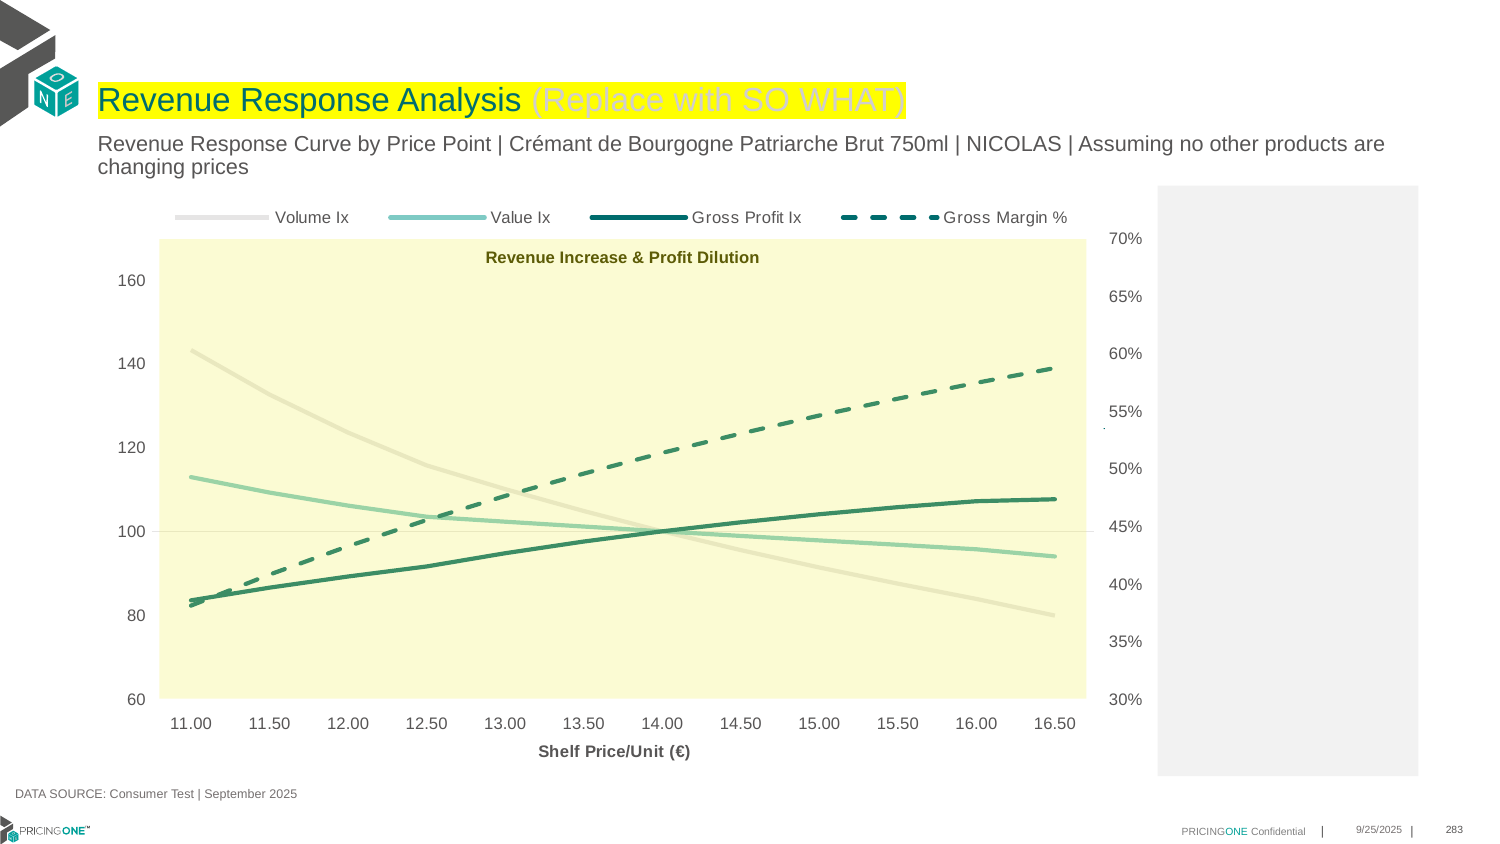

# Revenue Response Analysis (Replace with SO WHAT)

Revenue Response Curve by Price Point | Crémant de Bourgogne Patriarche Brut 750ml | NICOLAS | Assuming no other products are changing prices

### Chart:

| Category | Volume Ix | Value Ix | Gross Profit Ix | Gross Margin % |
|---|---|---|---|---|
| 11.00 | 143.29653677844442 | 112.9578662409725 | 83.50950013321999 | 0.3809407439492176 |
| 11.50 | 132.6634241139399 | 109.248085933219 | 86.53790253646963 | 0.4078563637775124 |
| 12.00 | 123.5823339447335 | 106.12389202879558 | 89.20782778957104 | 0.4325290152867828 |
| 12.50 | 115.750762356712 | 103.47819666814351 | 91.60365026902336 | 0.45522785467531157 |
| 13.00 | 110.08146359216309 | 102.30046263028908 | 94.77184842697966 | 0.47618062949549184 |
| 13.50 | 104.84339531854958 | 101.13799751163111 | 97.5528307559048 | 0.49558134692158473 |
| 14.00 | 100.0 | 100.0 | 100.0 | 0.5135962988172424 |
| 14.50 | 95.51697883013924 | 98.89282174626658 | 102.15900619747207 | 0.5303688402373375 |
| 15.00 | 91.3624545681095 | 97.82054735388235 | 104.06871749686553 | 0.5460232122294263 |
| 15.50 | 87.50703312381334 | 96.78549485280695 | 105.76213653980639 | 0.5606676247381545 |
| 16.00 | 83.85687528716636 | 95.71188543756831 | 107.18171941092652 | 0.5743967614650872 |
| 16.50 | 79.88085618990904 | 93.99383834452647 | 107.65449598869728 | 0.5872938292994784 |
Revenue Increase & Profit Dilution

DATA SOURCE: Consumer Test | September 2025

9/25/2025
283